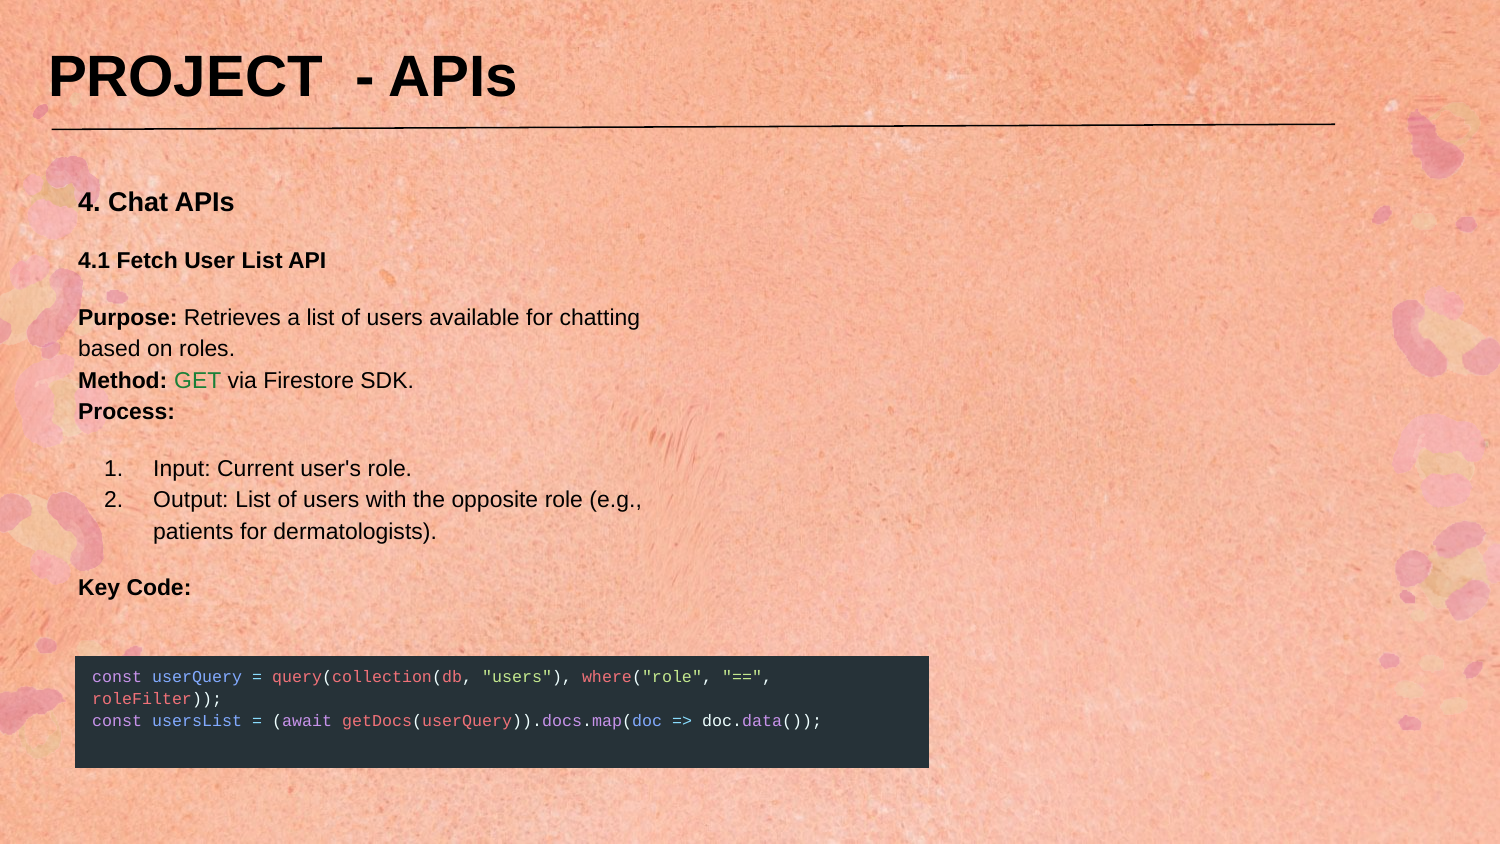

PROJECT  - APIs

4. Chat APIs
4.1 Fetch User List API
Purpose: Retrieves a list of users available for chatting based on roles.
Method: GET via Firestore SDK.
Process:
Input: Current user's role.
Output: List of users with the opposite role (e.g., patients for dermatologists).
Key Code:

| const userQuery = query(collection(db, "users"), where("role", "==", roleFilter)); const usersList = (await getDocs(userQuery)).docs.map(doc => doc.data()); ​ |
| --- |